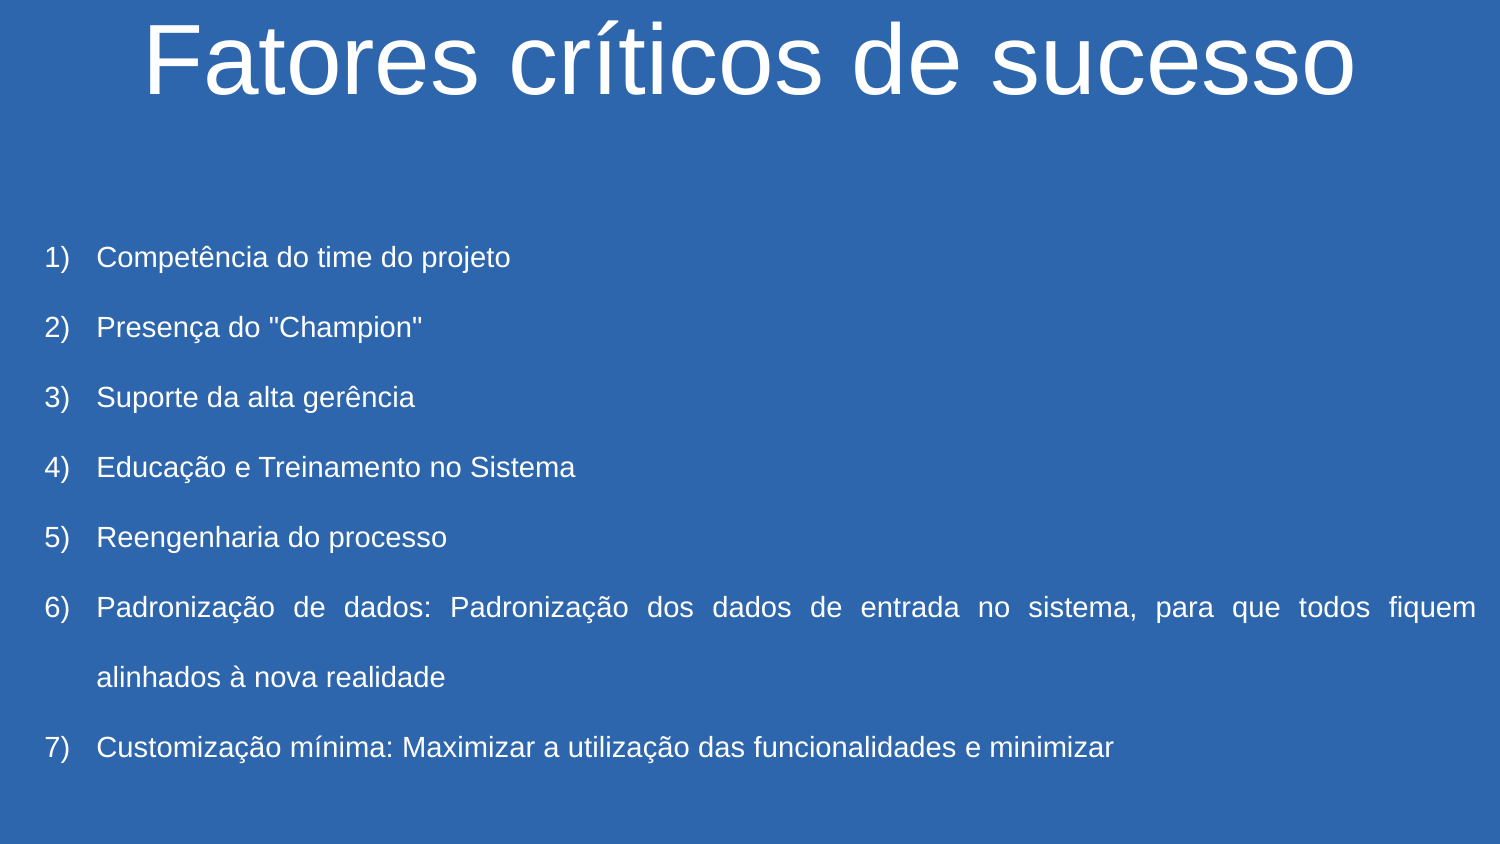

Fatores críticos de sucesso
Competência do time do projeto
Presença do "Champion"
Suporte da alta gerência
Educação e Treinamento no Sistema
Reengenharia do processo
Padronização de dados: Padronização dos dados de entrada no sistema, para que todos fiquem alinhados à nova realidade
Customização mínima: Maximizar a utilização das funcionalidades e minimizar